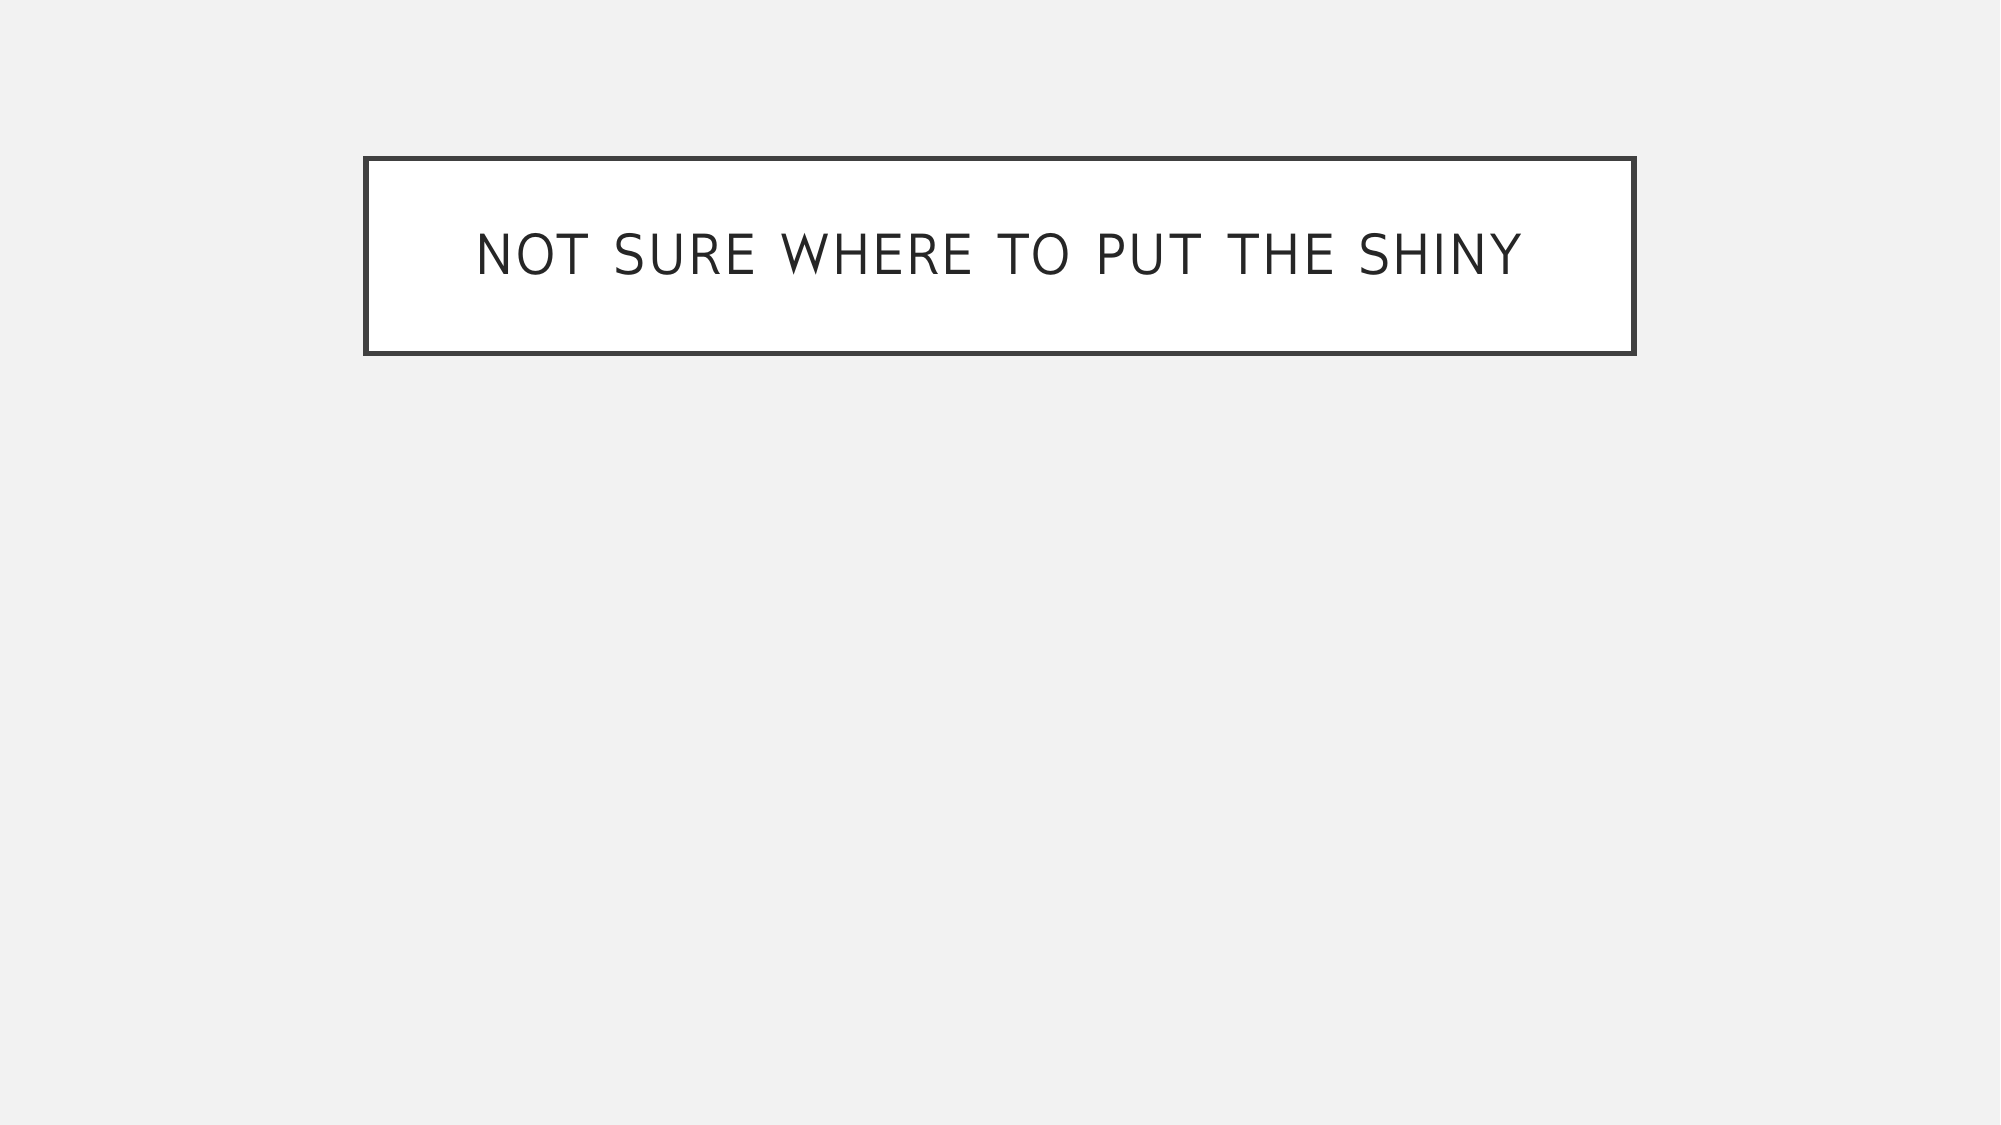

# Not sure where to put the shiny